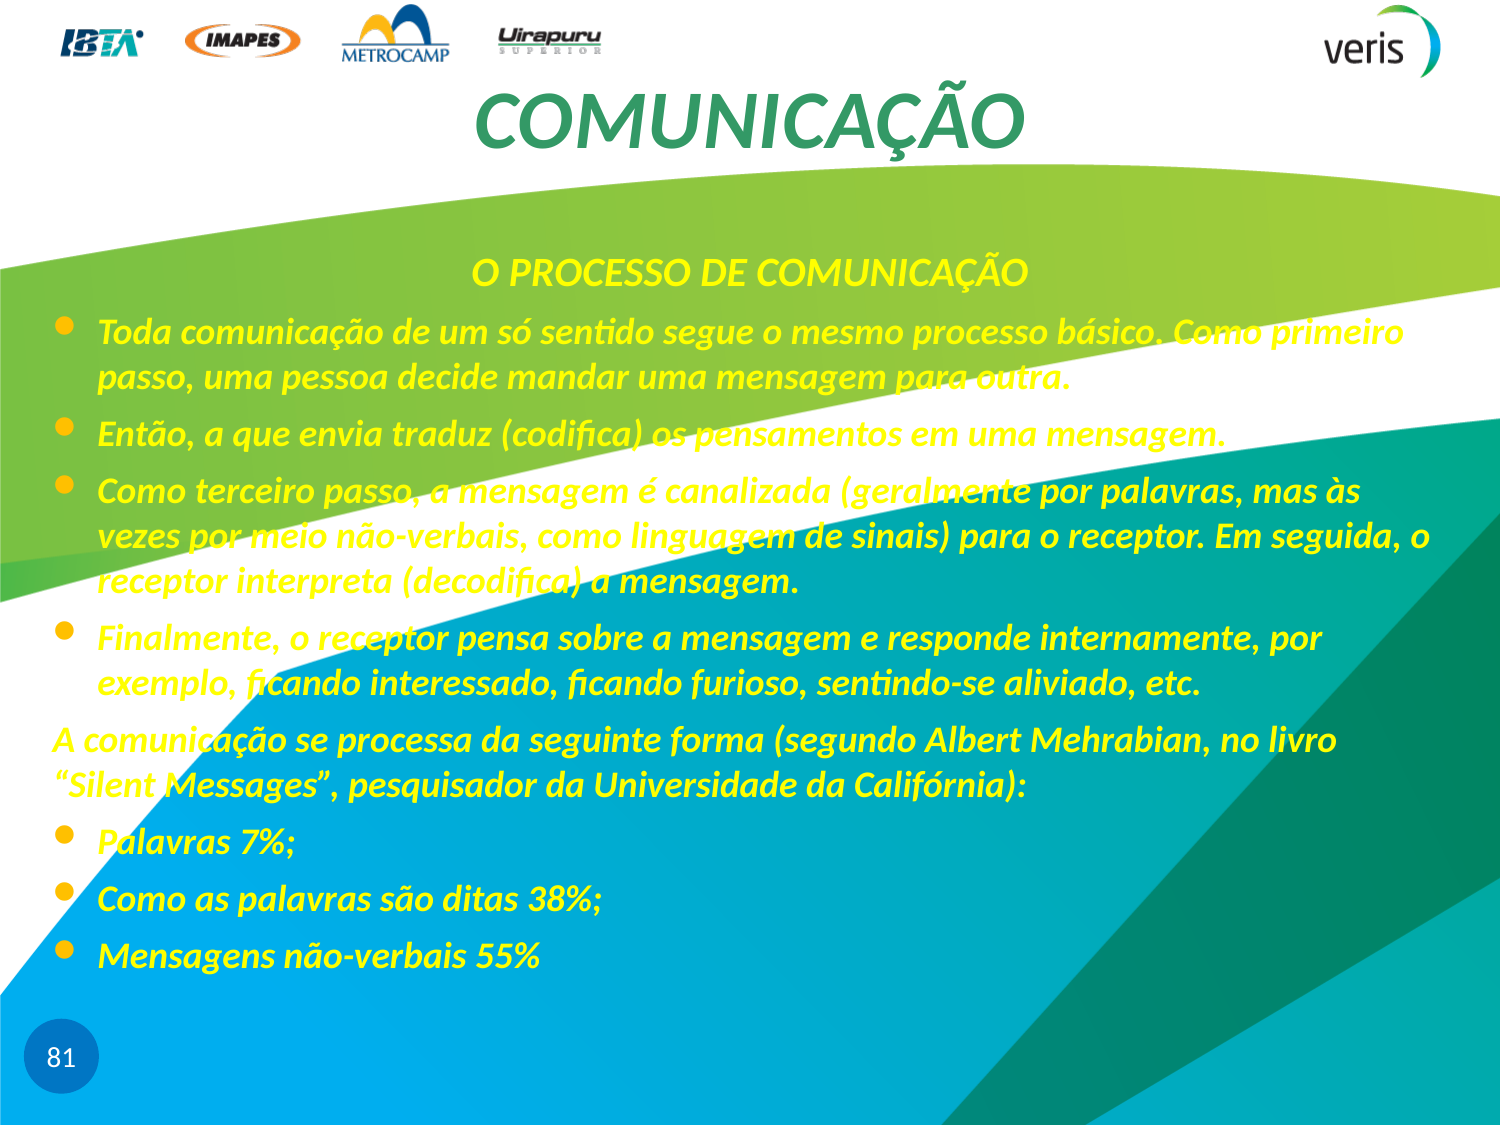

# COMUNICAÇÃO
O PROCESSO DE COMUNICAÇÃO
Toda comunicação de um só sentido segue o mesmo processo básico. Como primeiro passo, uma pessoa decide mandar uma mensagem para outra.
Então, a que envia traduz (codifica) os pensamentos em uma mensagem.
Como terceiro passo, a mensagem é canalizada (geralmente por palavras, mas às vezes por meio não-verbais, como linguagem de sinais) para o receptor. Em seguida, o receptor interpreta (decodifica) a mensagem.
Finalmente, o receptor pensa sobre a mensagem e responde internamente, por exemplo, ficando interessado, ficando furioso, sentindo-se aliviado, etc.
A comunicação se processa da seguinte forma (segundo Albert Mehrabian, no livro “Silent Messages”, pesquisador da Universidade da Califórnia):
Palavras 7%;
Como as palavras são ditas 38%;
Mensagens não-verbais 55%

81